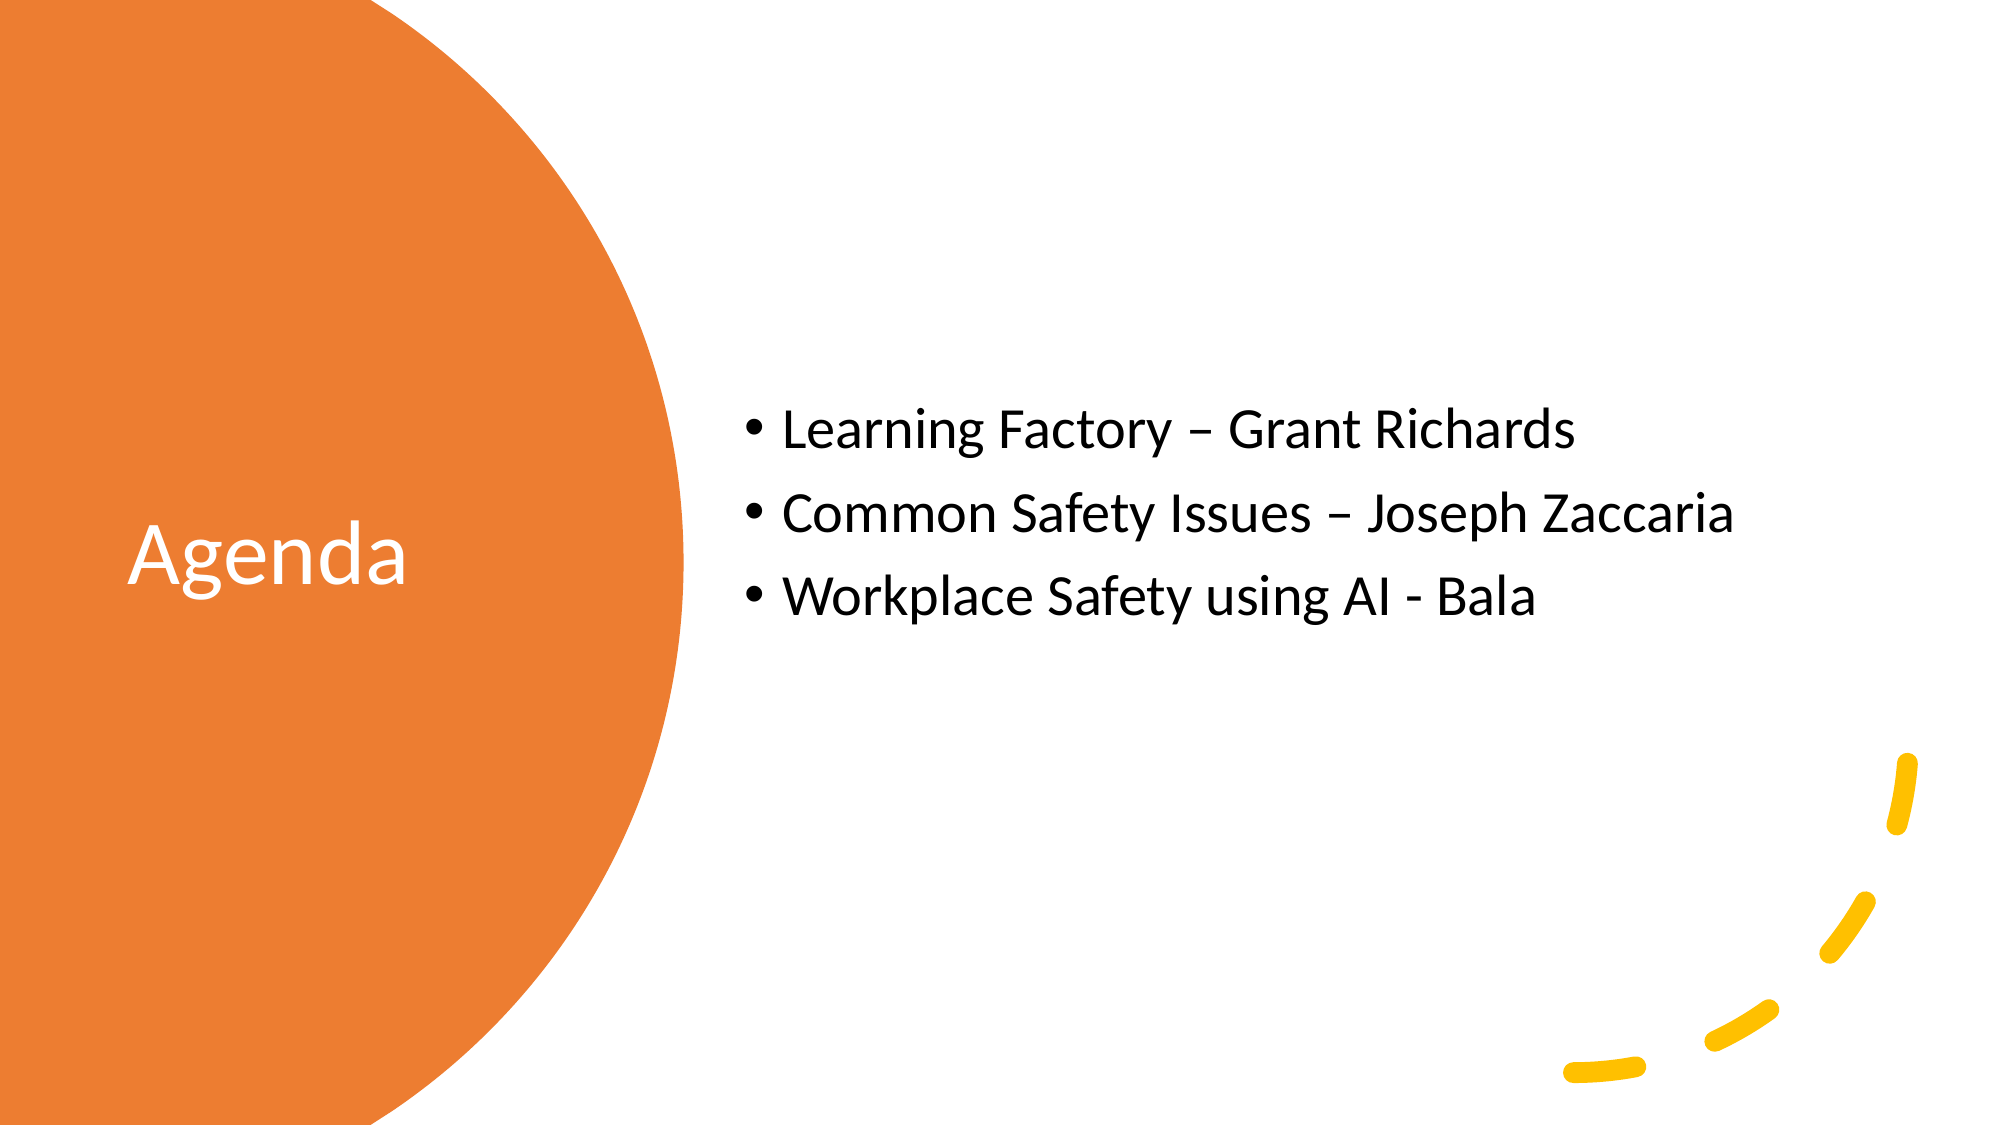

Learning Factory – Grant Richards
Common Safety Issues – Joseph Zaccaria
Workplace Safety using AI - Bala

# Agenda